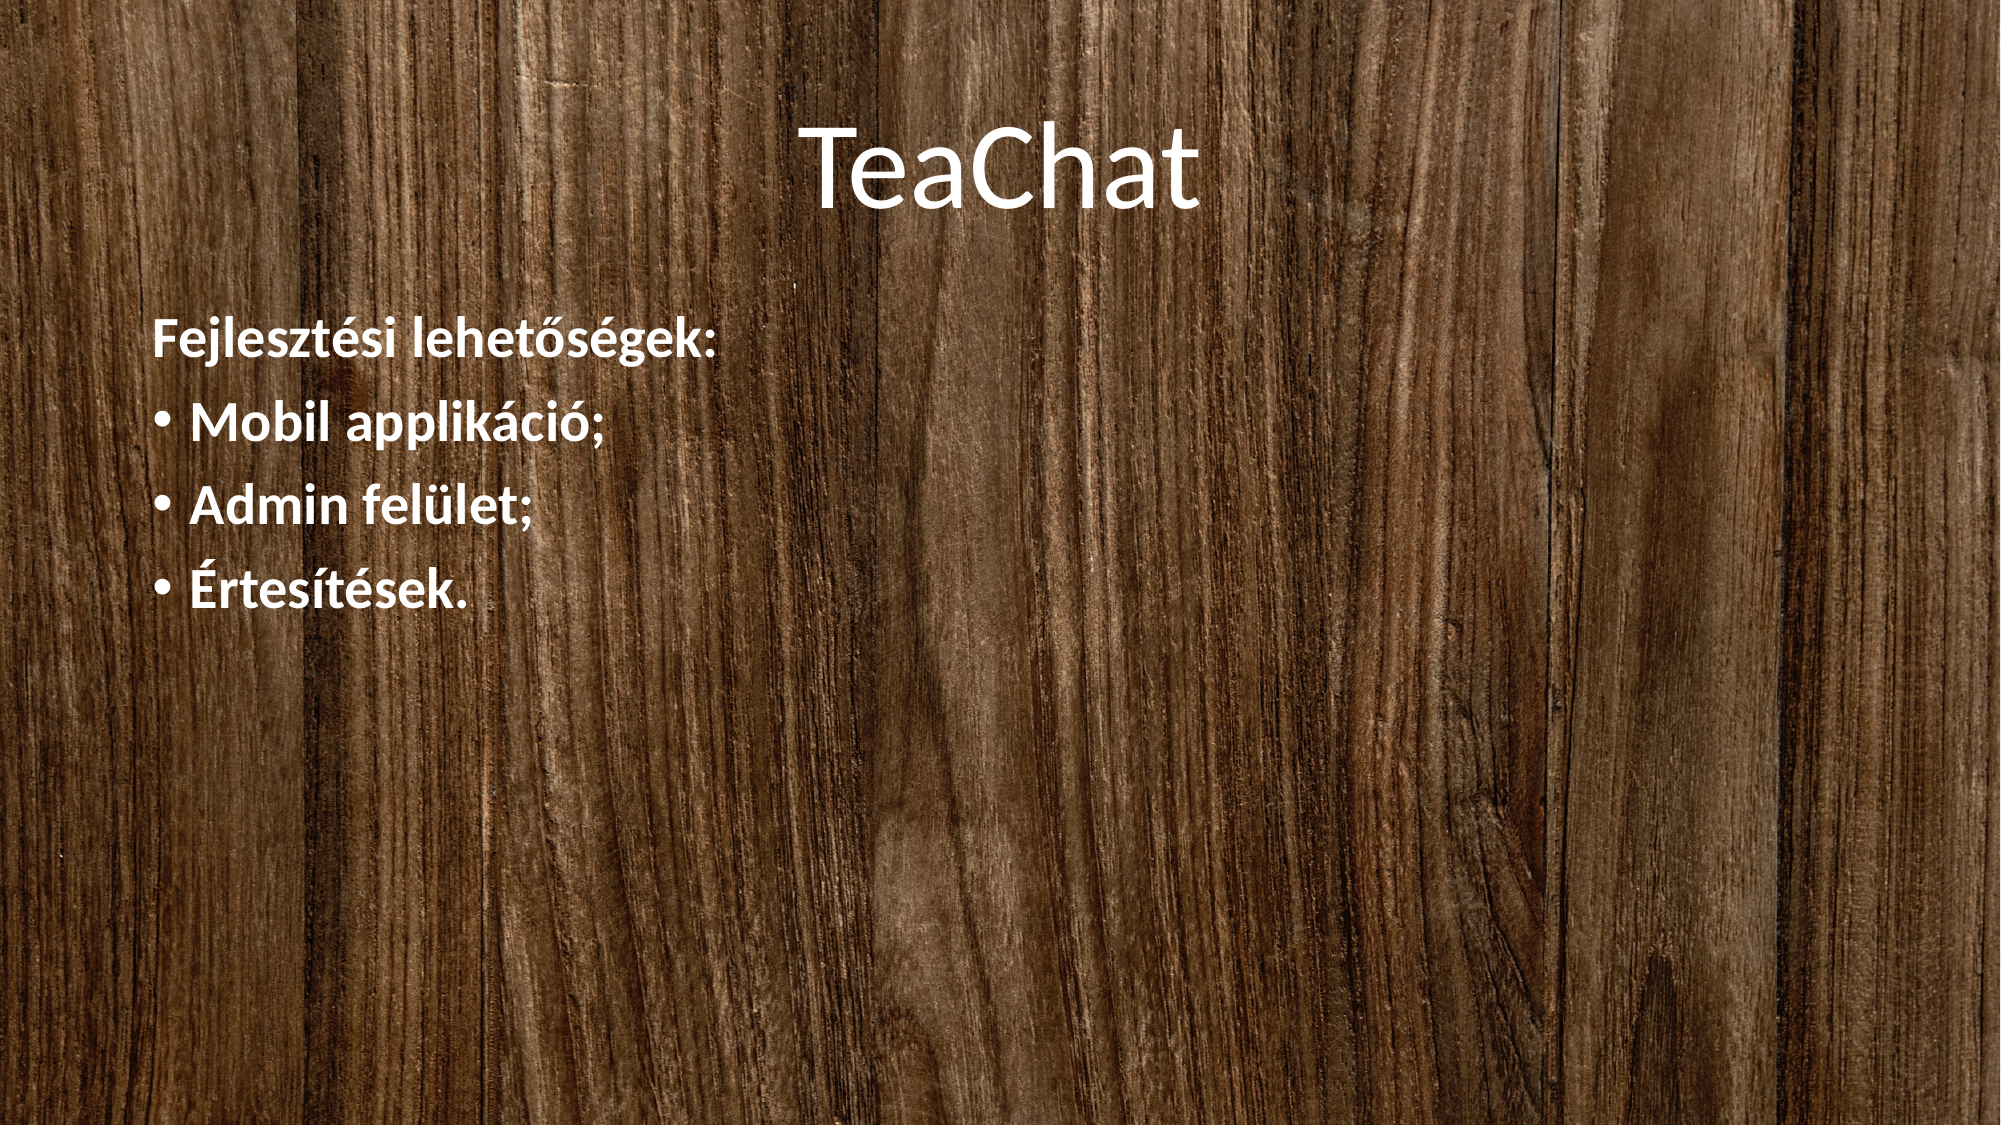

# TeaChat
Fejlesztési lehetőségek:
Mobil applikáció;
Admin felület;
Értesítések.